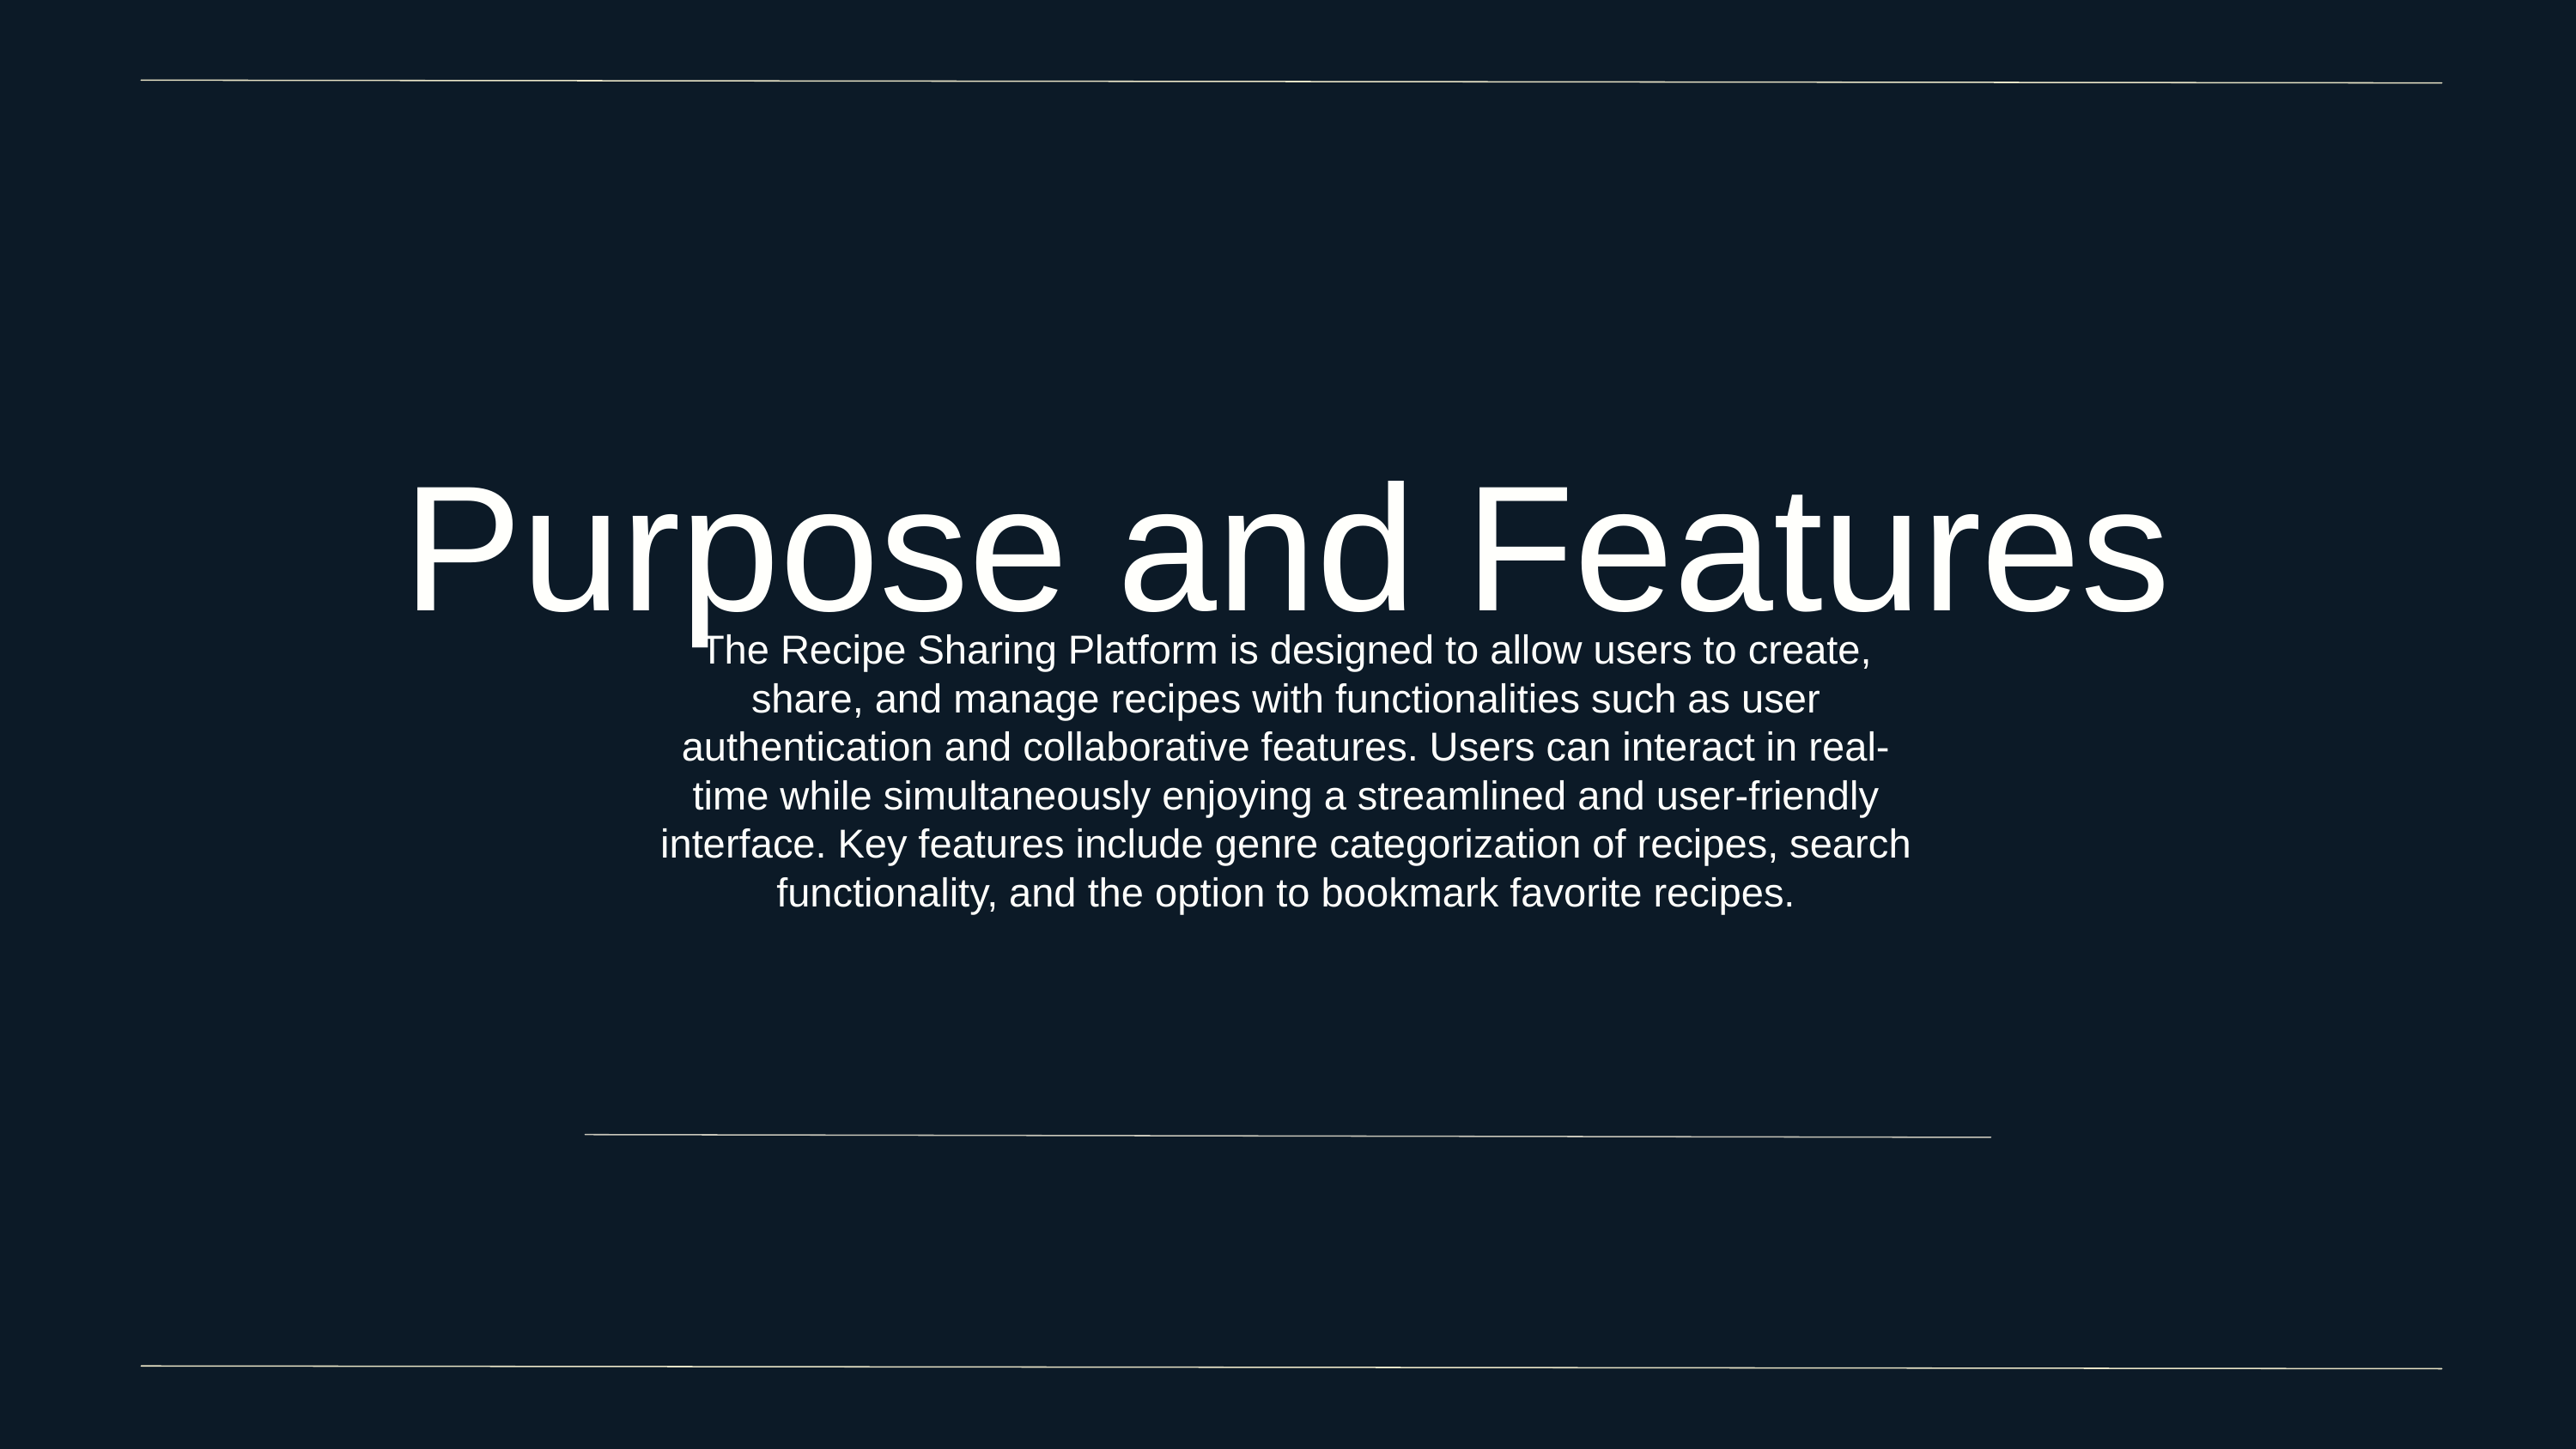

Purpose and Features

The Recipe Sharing Platform is designed to allow users to create, share, and manage recipes with functionalities such as user authentication and collaborative features. Users can interact in real-time while simultaneously enjoying a streamlined and user-friendly interface. Key features include genre categorization of recipes, search functionality, and the option to bookmark favorite recipes.